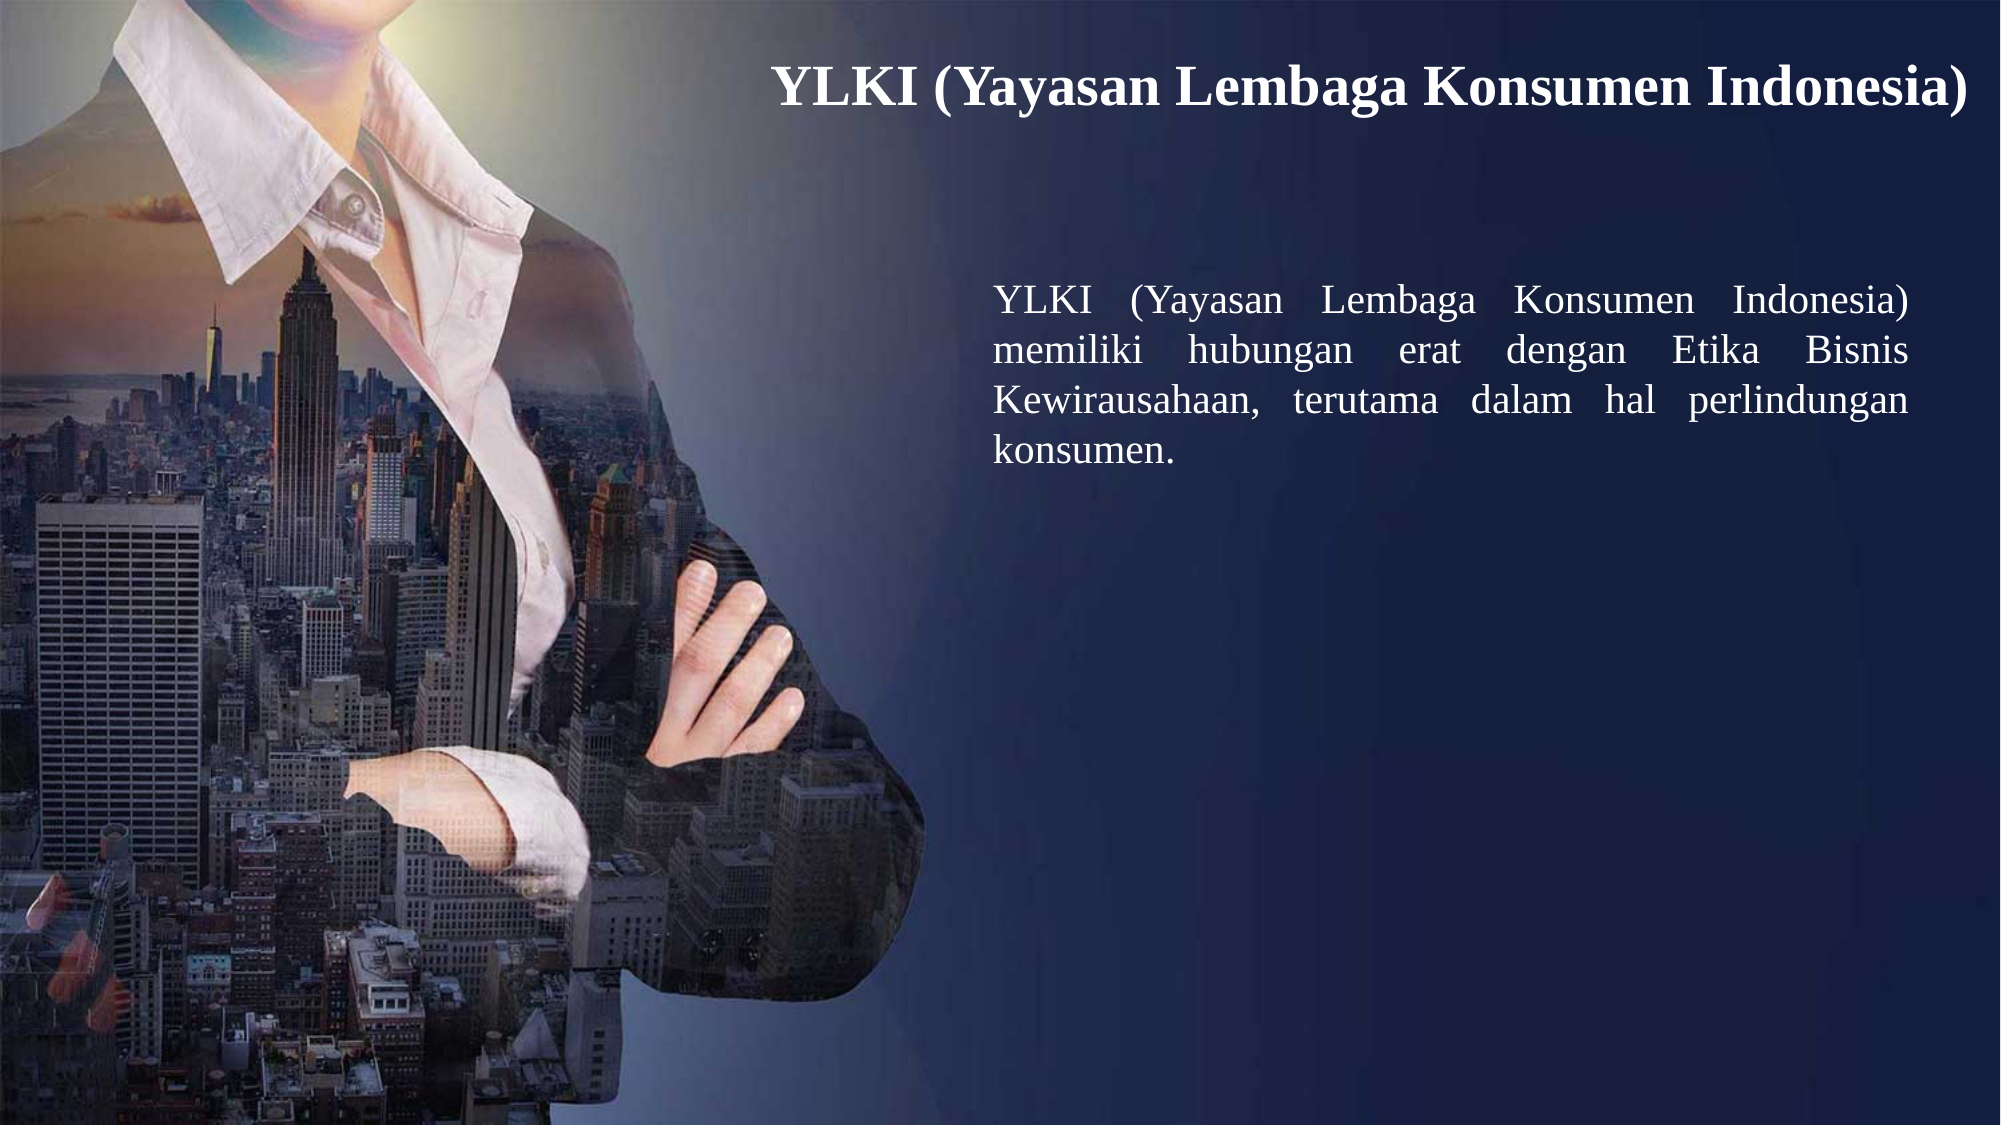

YLKI (Yayasan Lembaga Konsumen Indonesia)
YLKI (Yayasan Lembaga Konsumen Indonesia) memiliki hubungan erat dengan Etika Bisnis Kewirausahaan, terutama dalam hal perlindungan konsumen.